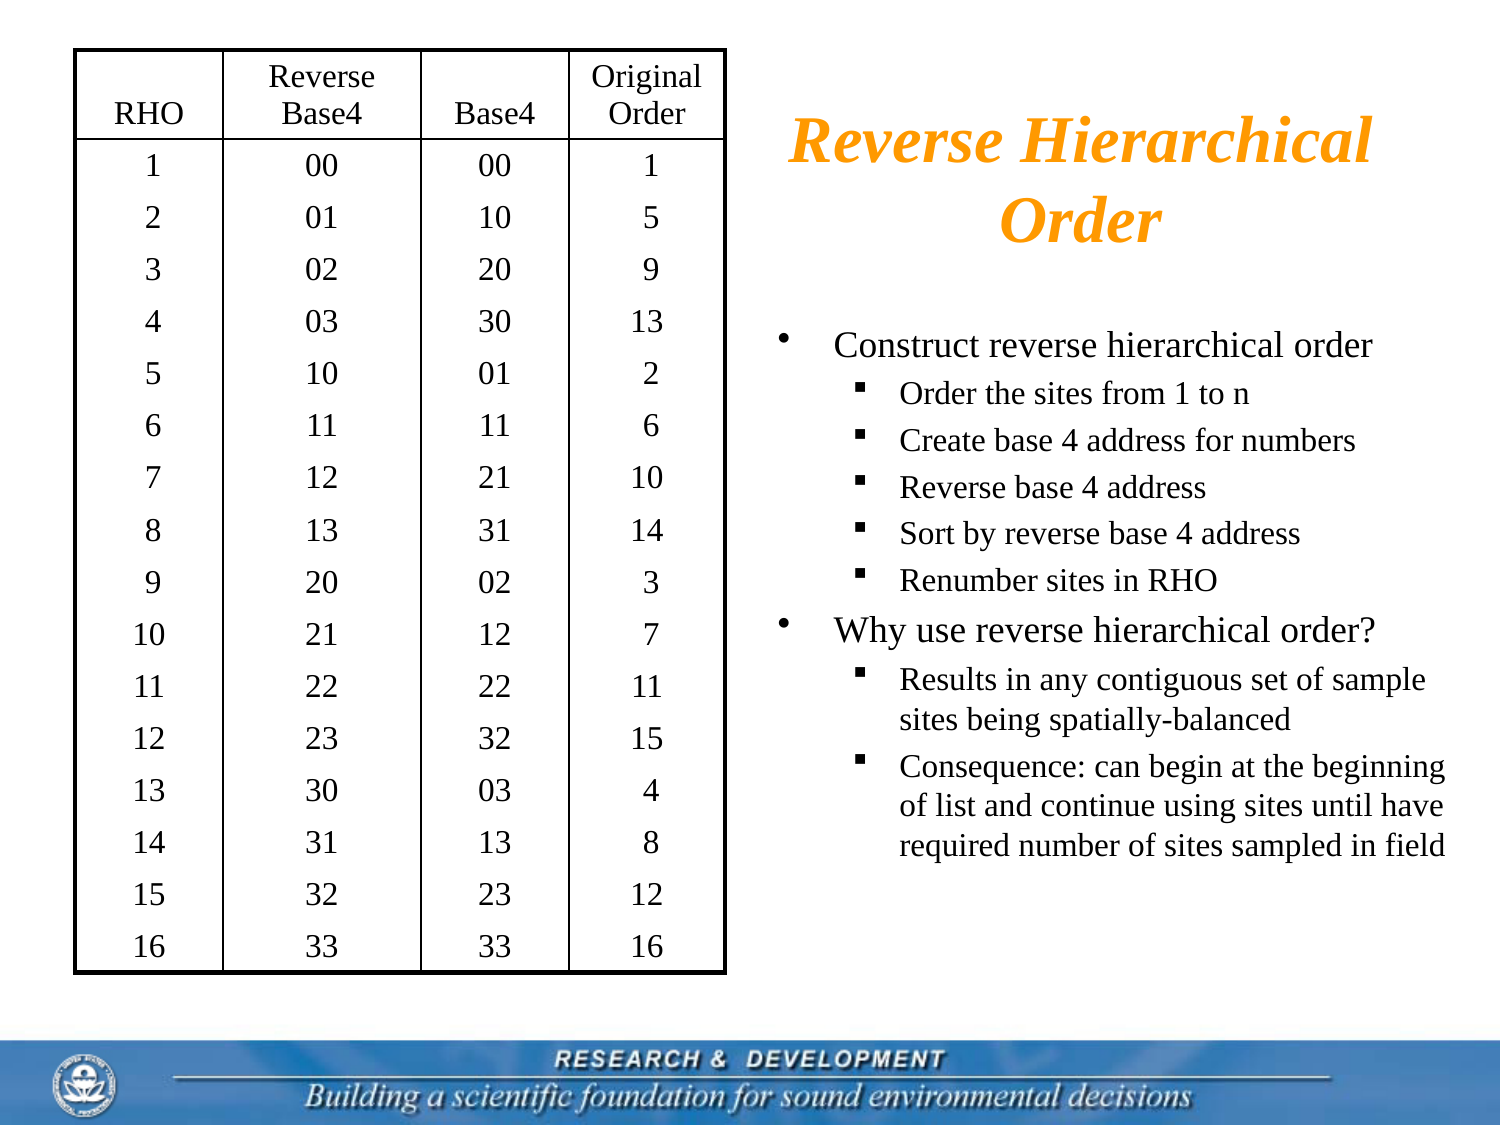

| RHO | Reverse Base4 | Base4 | Original Order |
| --- | --- | --- | --- |
| 1 | 00 | 00 | 1 |
| 2 | 01 | 10 | 5 |
| 3 | 02 | 20 | 9 |
| 4 | 03 | 30 | 13 |
| 5 | 10 | 01 | 2 |
| 6 | 11 | 11 | 6 |
| 7 | 12 | 21 | 10 |
| 8 | 13 | 31 | 14 |
| 9 | 20 | 02 | 3 |
| 10 | 21 | 12 | 7 |
| 11 | 22 | 22 | 11 |
| 12 | 23 | 32 | 15 |
| 13 | 30 | 03 | 4 |
| 14 | 31 | 13 | 8 |
| 15 | 32 | 23 | 12 |
| 16 | 33 | 33 | 16 |
# Reverse Hierarchical Order
Construct reverse hierarchical order
Order the sites from 1 to n
Create base 4 address for numbers
Reverse base 4 address
Sort by reverse base 4 address
Renumber sites in RHO
Why use reverse hierarchical order?
Results in any contiguous set of sample sites being spatially-balanced
Consequence: can begin at the beginning of list and continue using sites until have required number of sites sampled in field